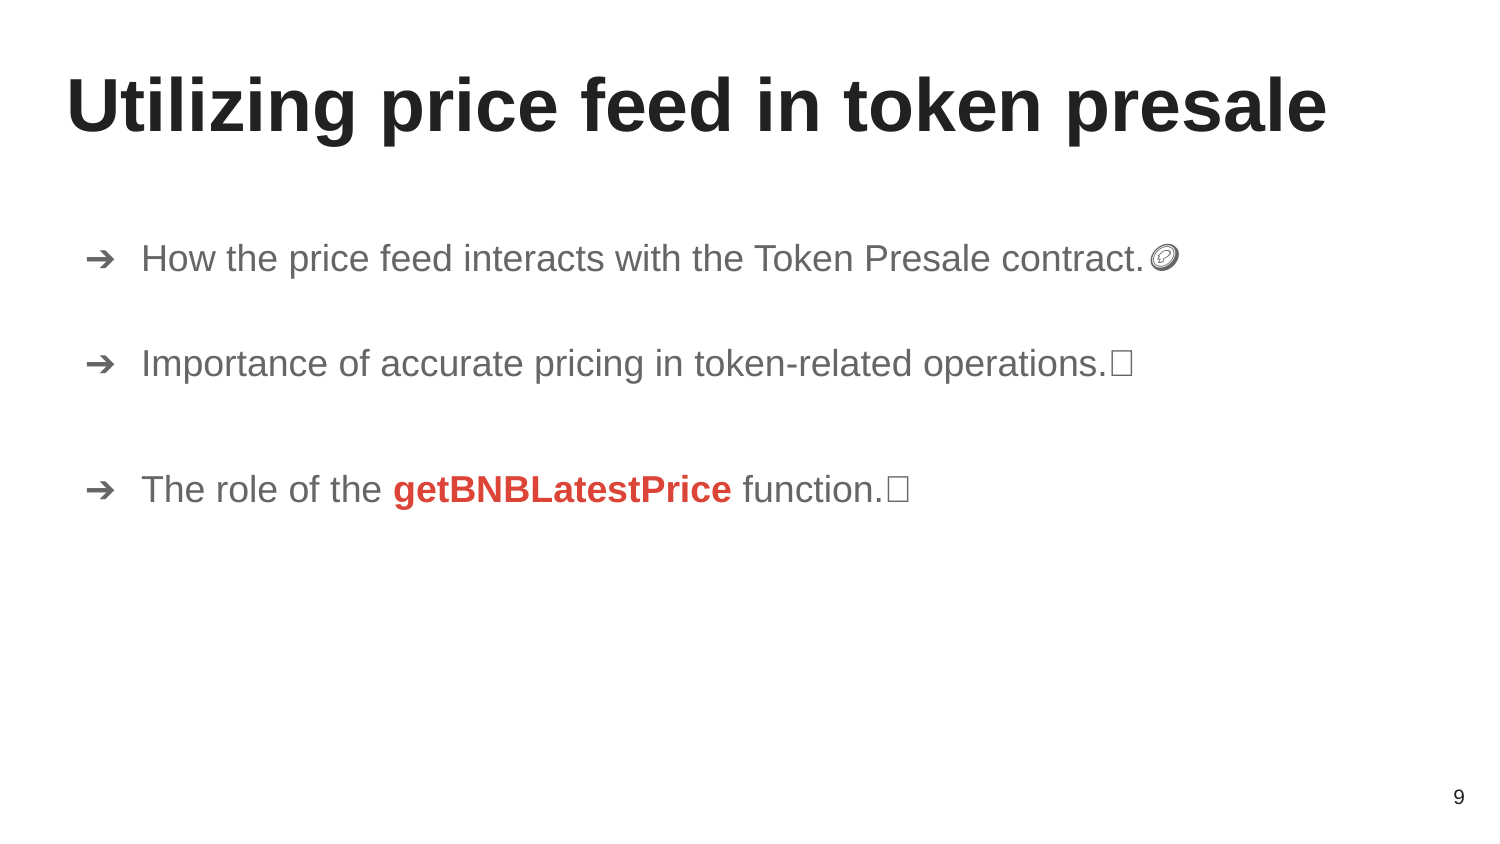

# Utilizing price feed in token presale
How the price feed interacts with the Token Presale contract.🪙
Importance of accurate pricing in token-related operations.🫰
The role of the getBNBLatestPrice function.🧾

9